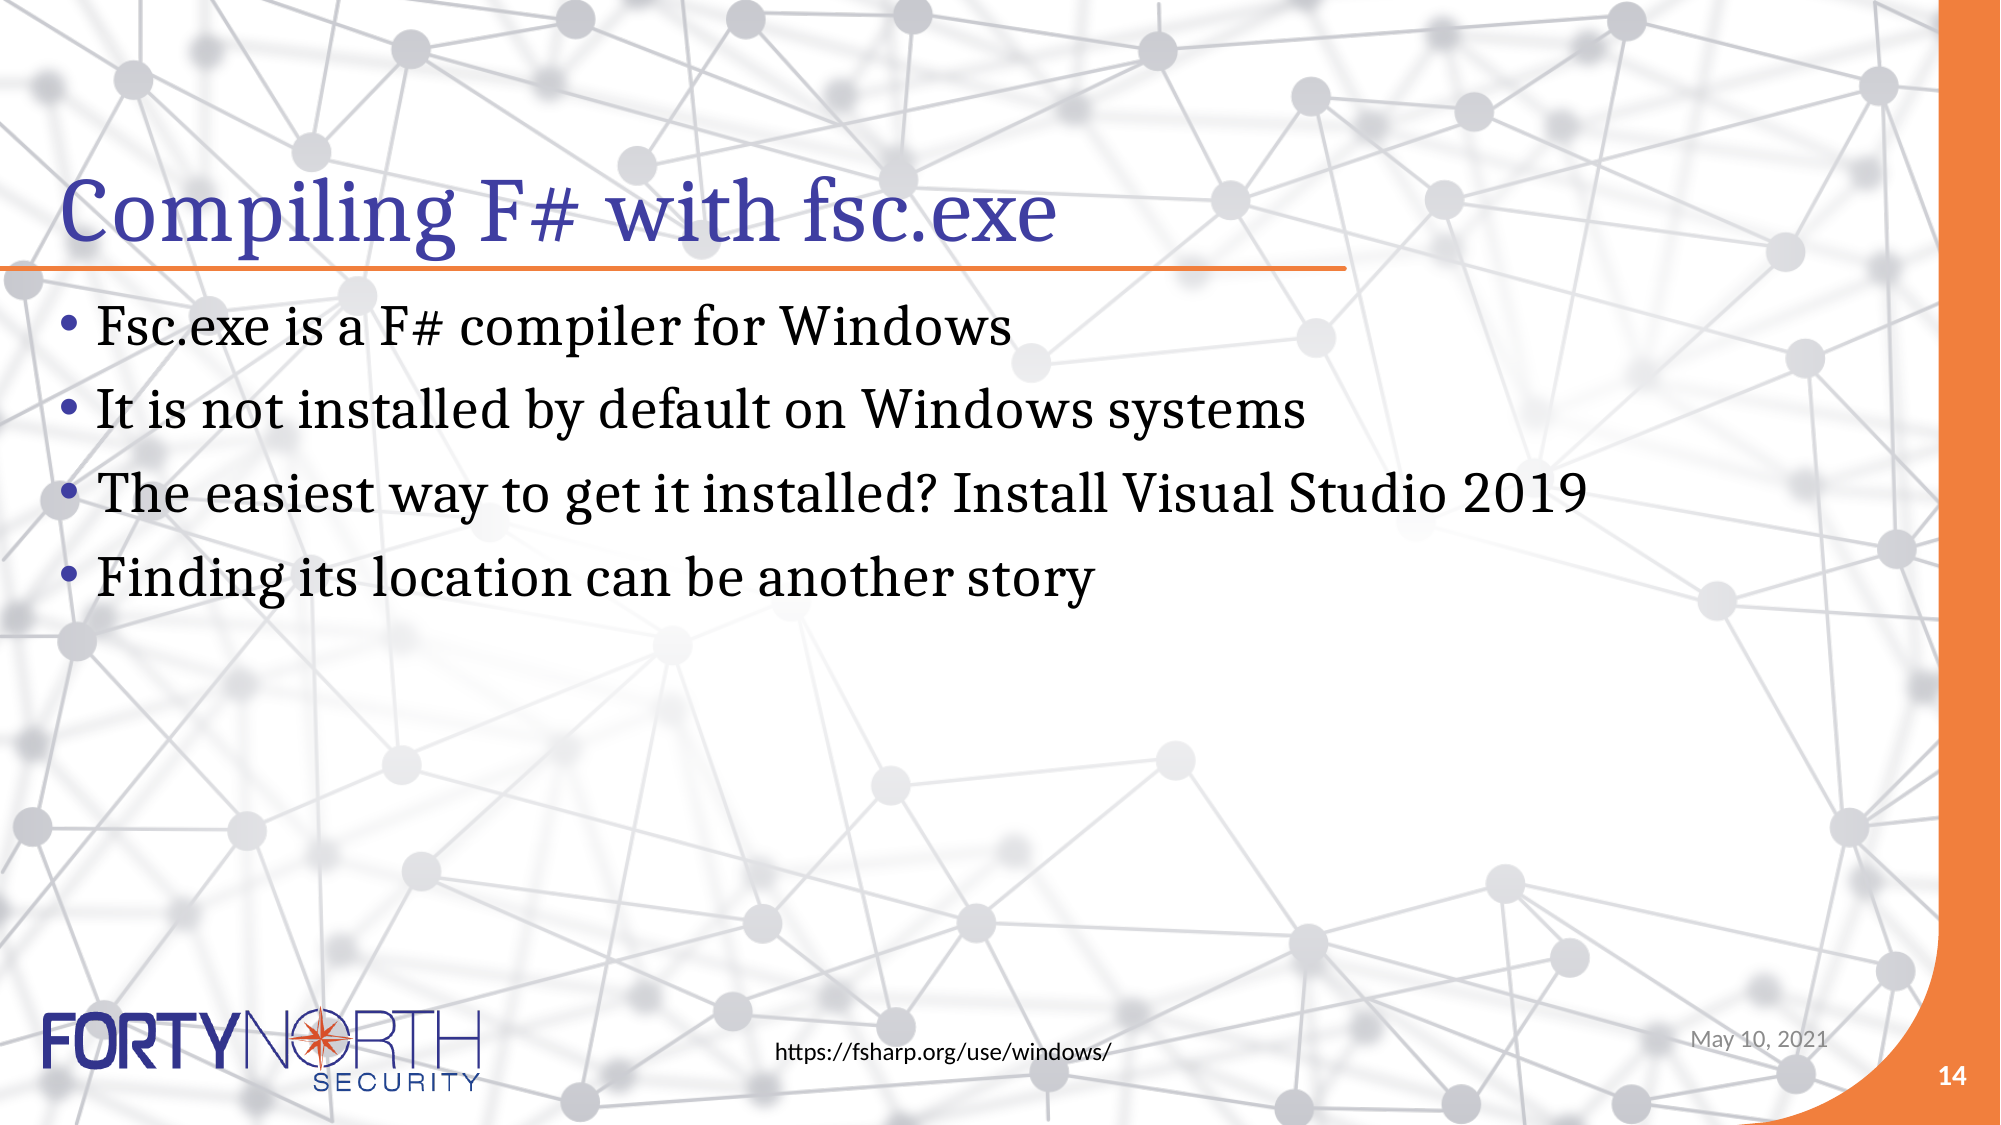

# Compiling F# with fsc.exe
Fsc.exe is a F# compiler for Windows
It is not installed by default on Windows systems
The easiest way to get it installed? Install Visual Studio 2019
Finding its location can be another story

May 10, 2021
https://fsharp.org/use/windows/
14